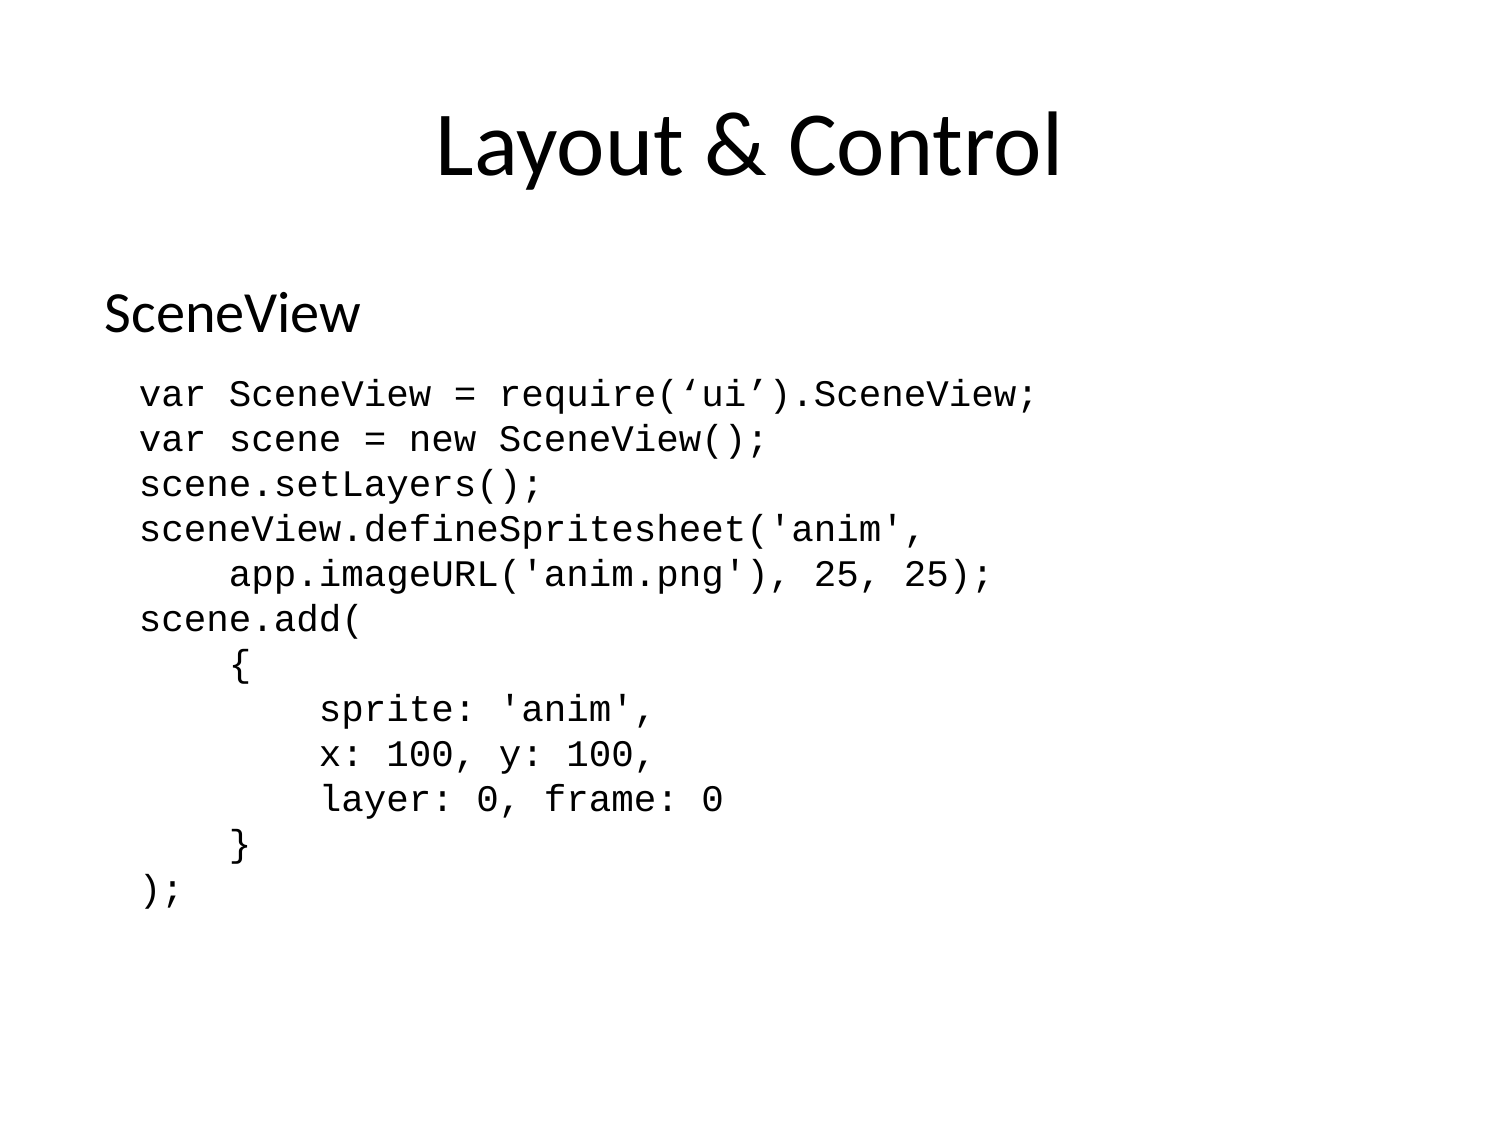

# Layout & Control
SceneView
var SceneView = require(‘ui’).SceneView;
var scene = new SceneView();
scene.setLayers();
sceneView.defineSpritesheet('anim',
    app.imageURL('anim.png'), 25, 25);
scene.add(
    {
        sprite: 'anim',
        x: 100, y: 100,
        layer: 0, frame: 0
    }
);